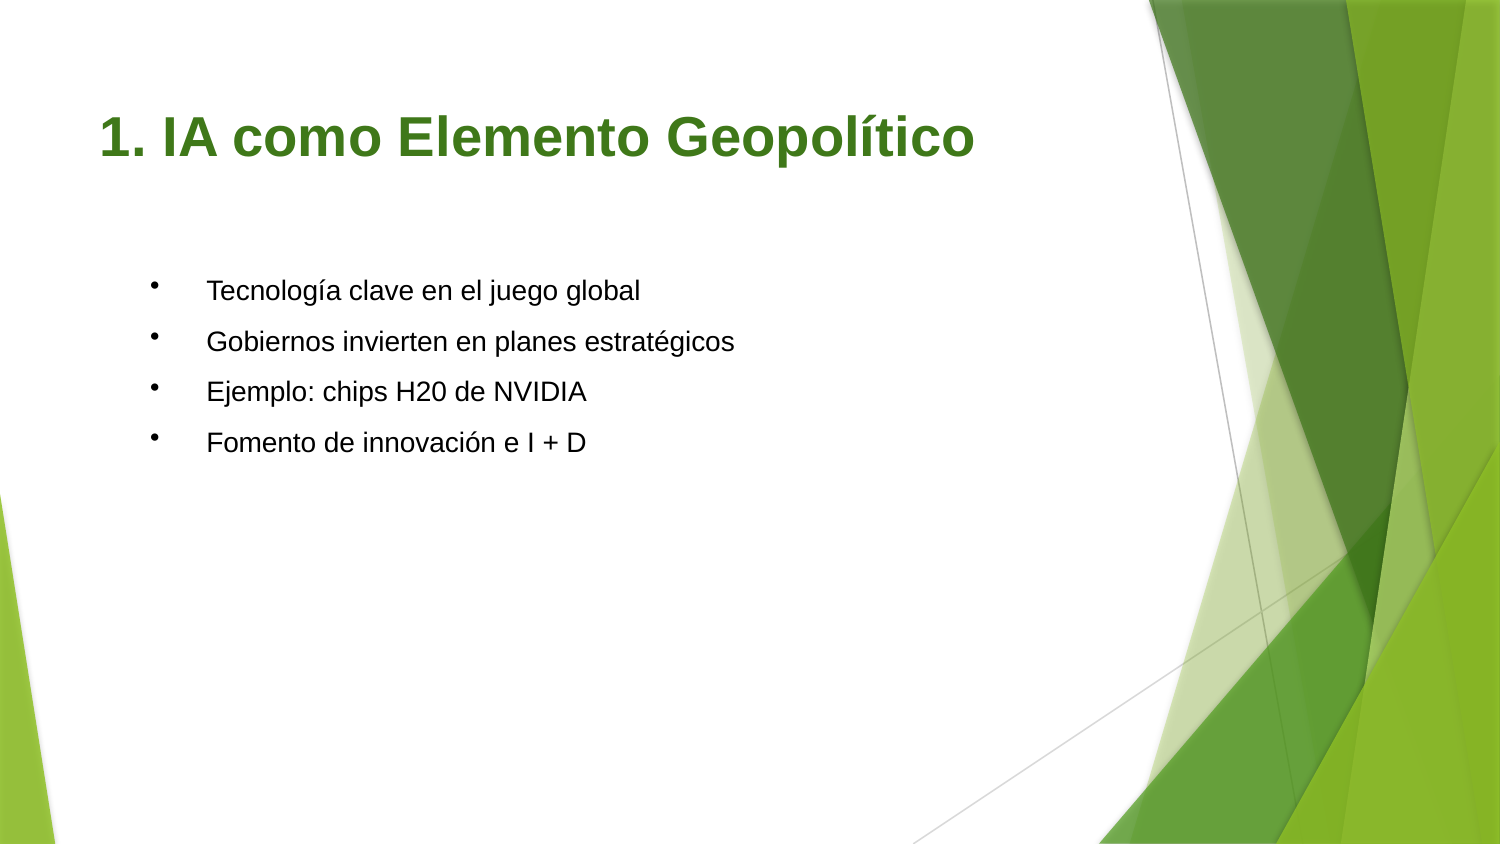

1. IA como Elemento Geopolítico

Tecnología clave en el juego global
Gobiernos invierten en planes estratégicos
Ejemplo: chips H20 de NVIDIA
Fomento de innovación e I + D